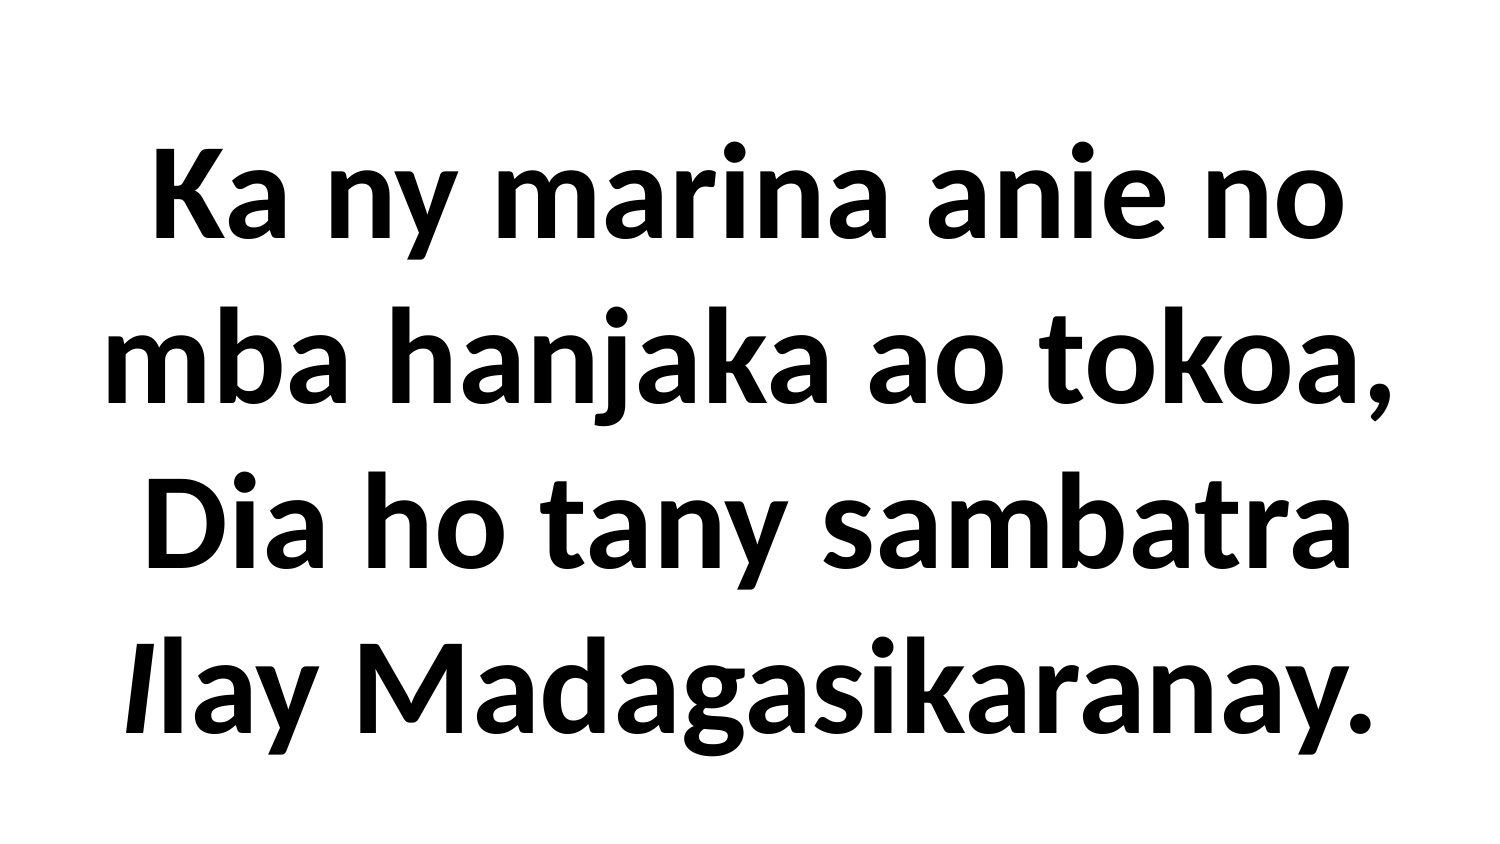

# Ka ny marina anie no mba hanjaka ao tokoa, Dia ho tany sambatra Ilay Madagasikaranay.